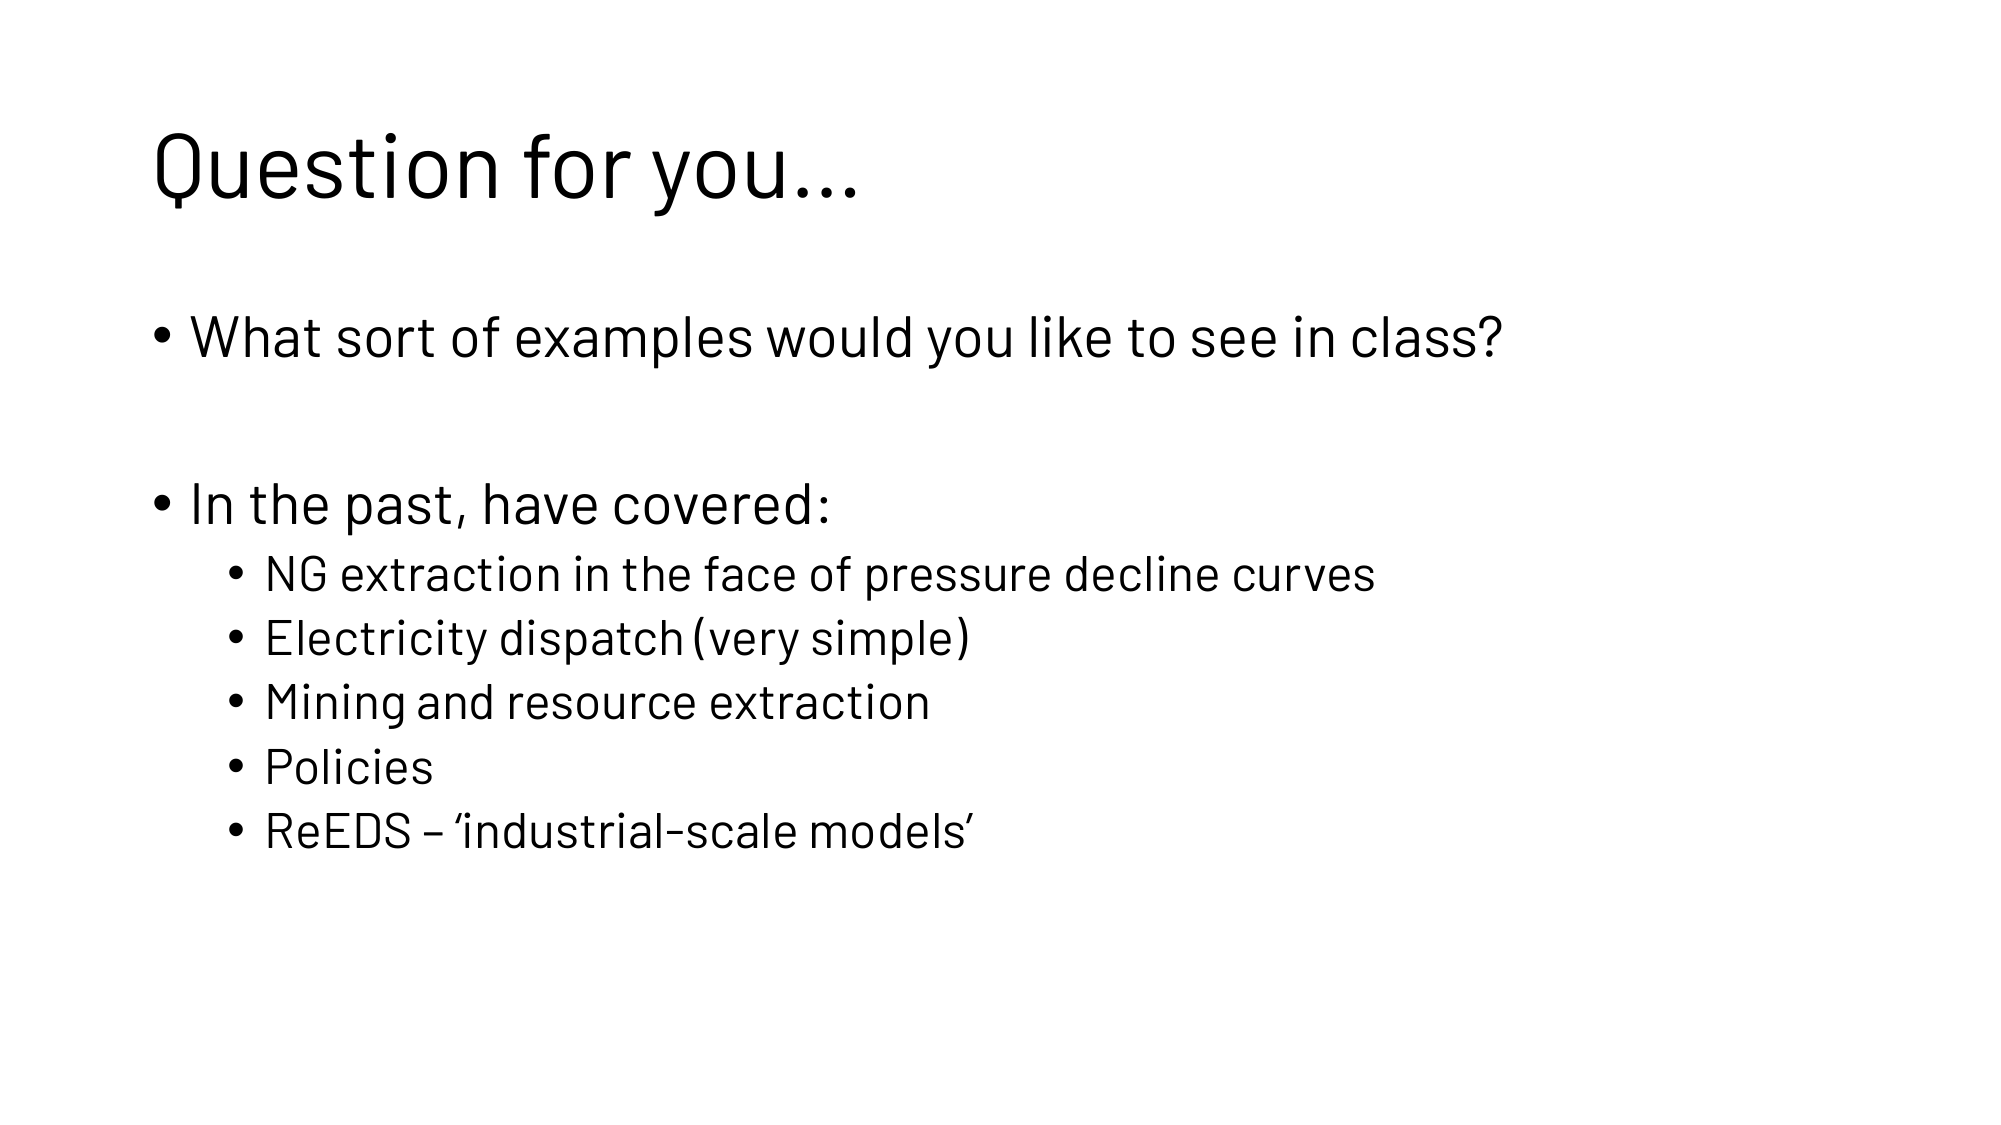

# Question for you…
What sort of examples would you like to see in class?

In the past, have covered:
NG extraction in the face of pressure decline curves
Electricity dispatch (very simple)
Mining and resource extraction
Policies
ReEDS – ‘industrial-scale models’